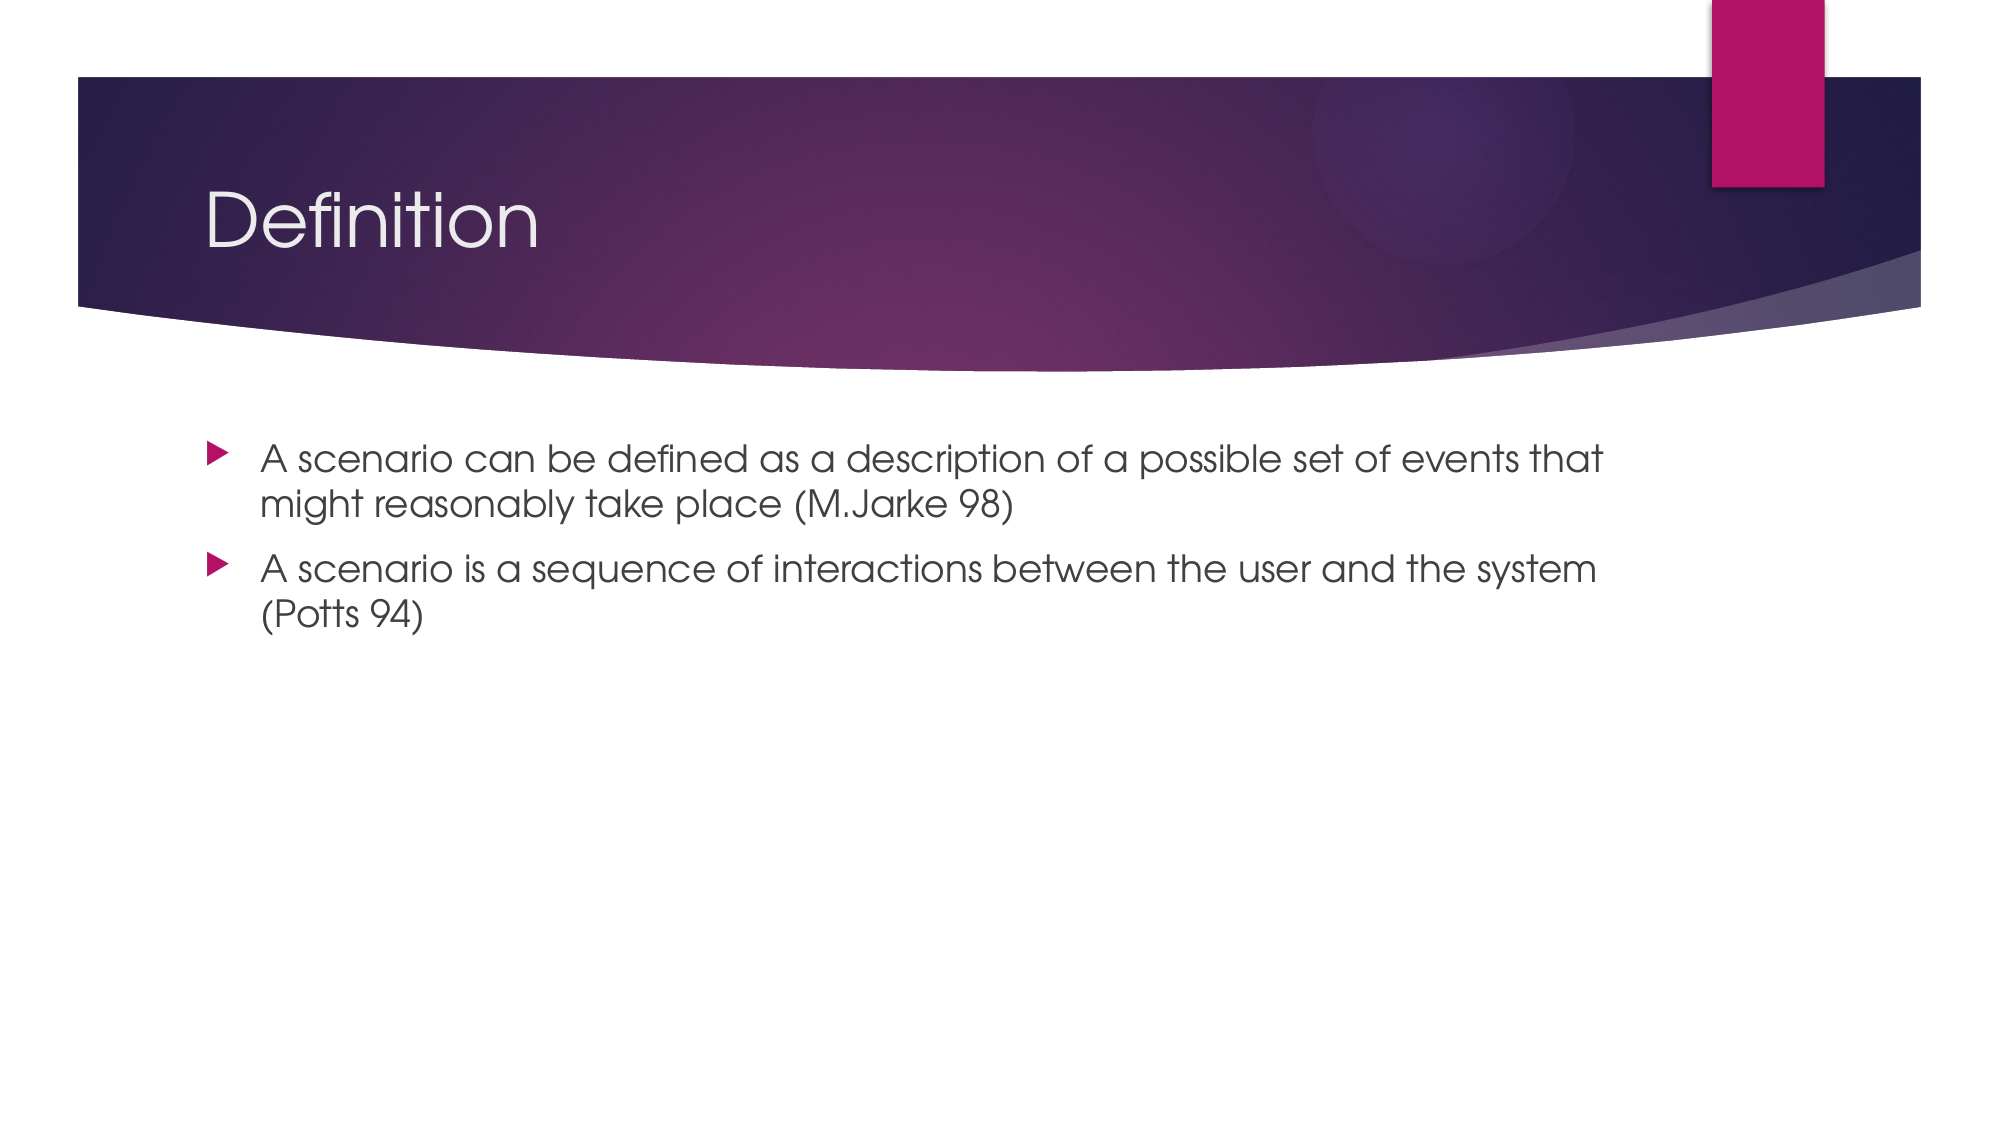

# Definition
A scenario can be defined as a description of a possible set of events that might reasonably take place (M.Jarke 98)
A scenario is a sequence of interactions between the user and the system (Potts 94)